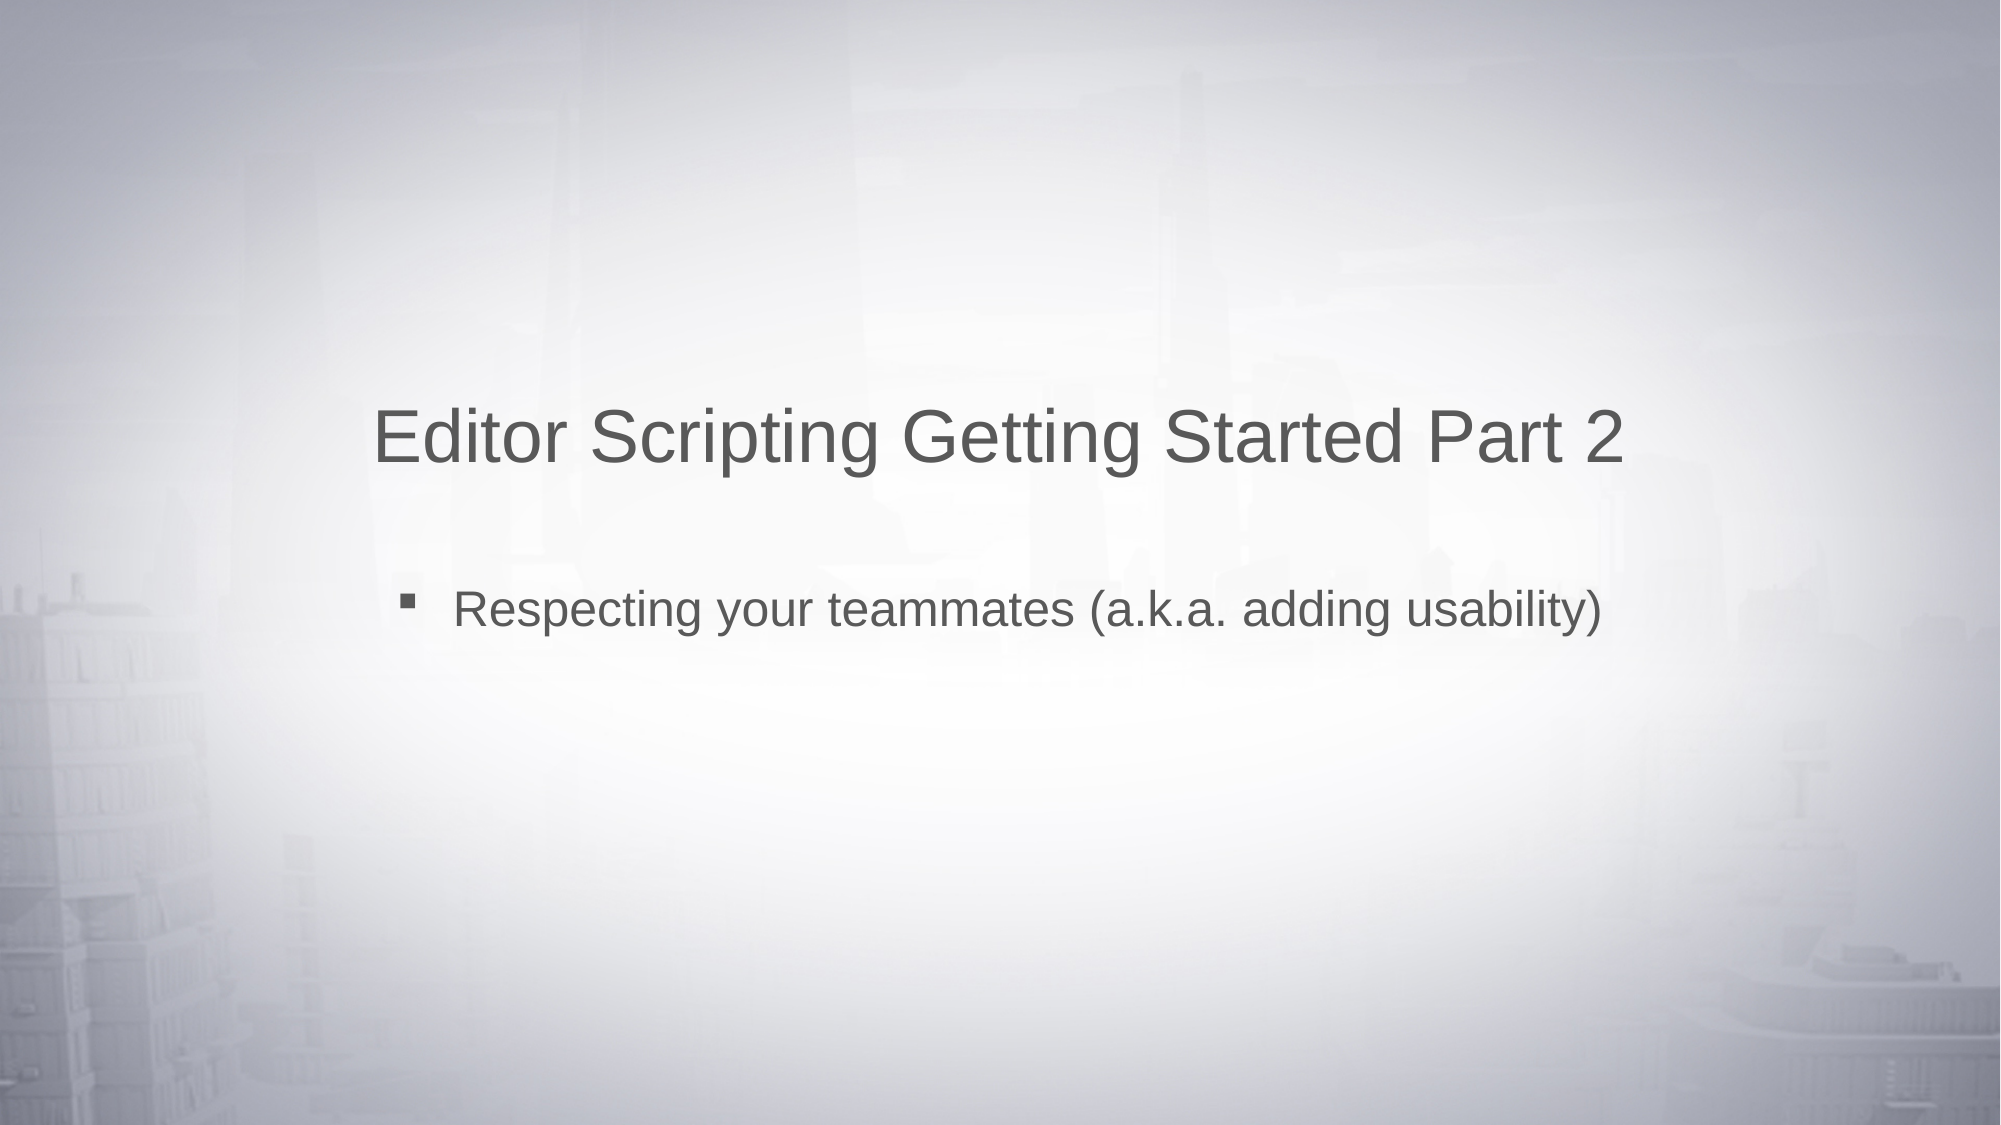

# Editor Scripting Getting Started Part 2
Respecting your teammates (a.k.a. adding usability)